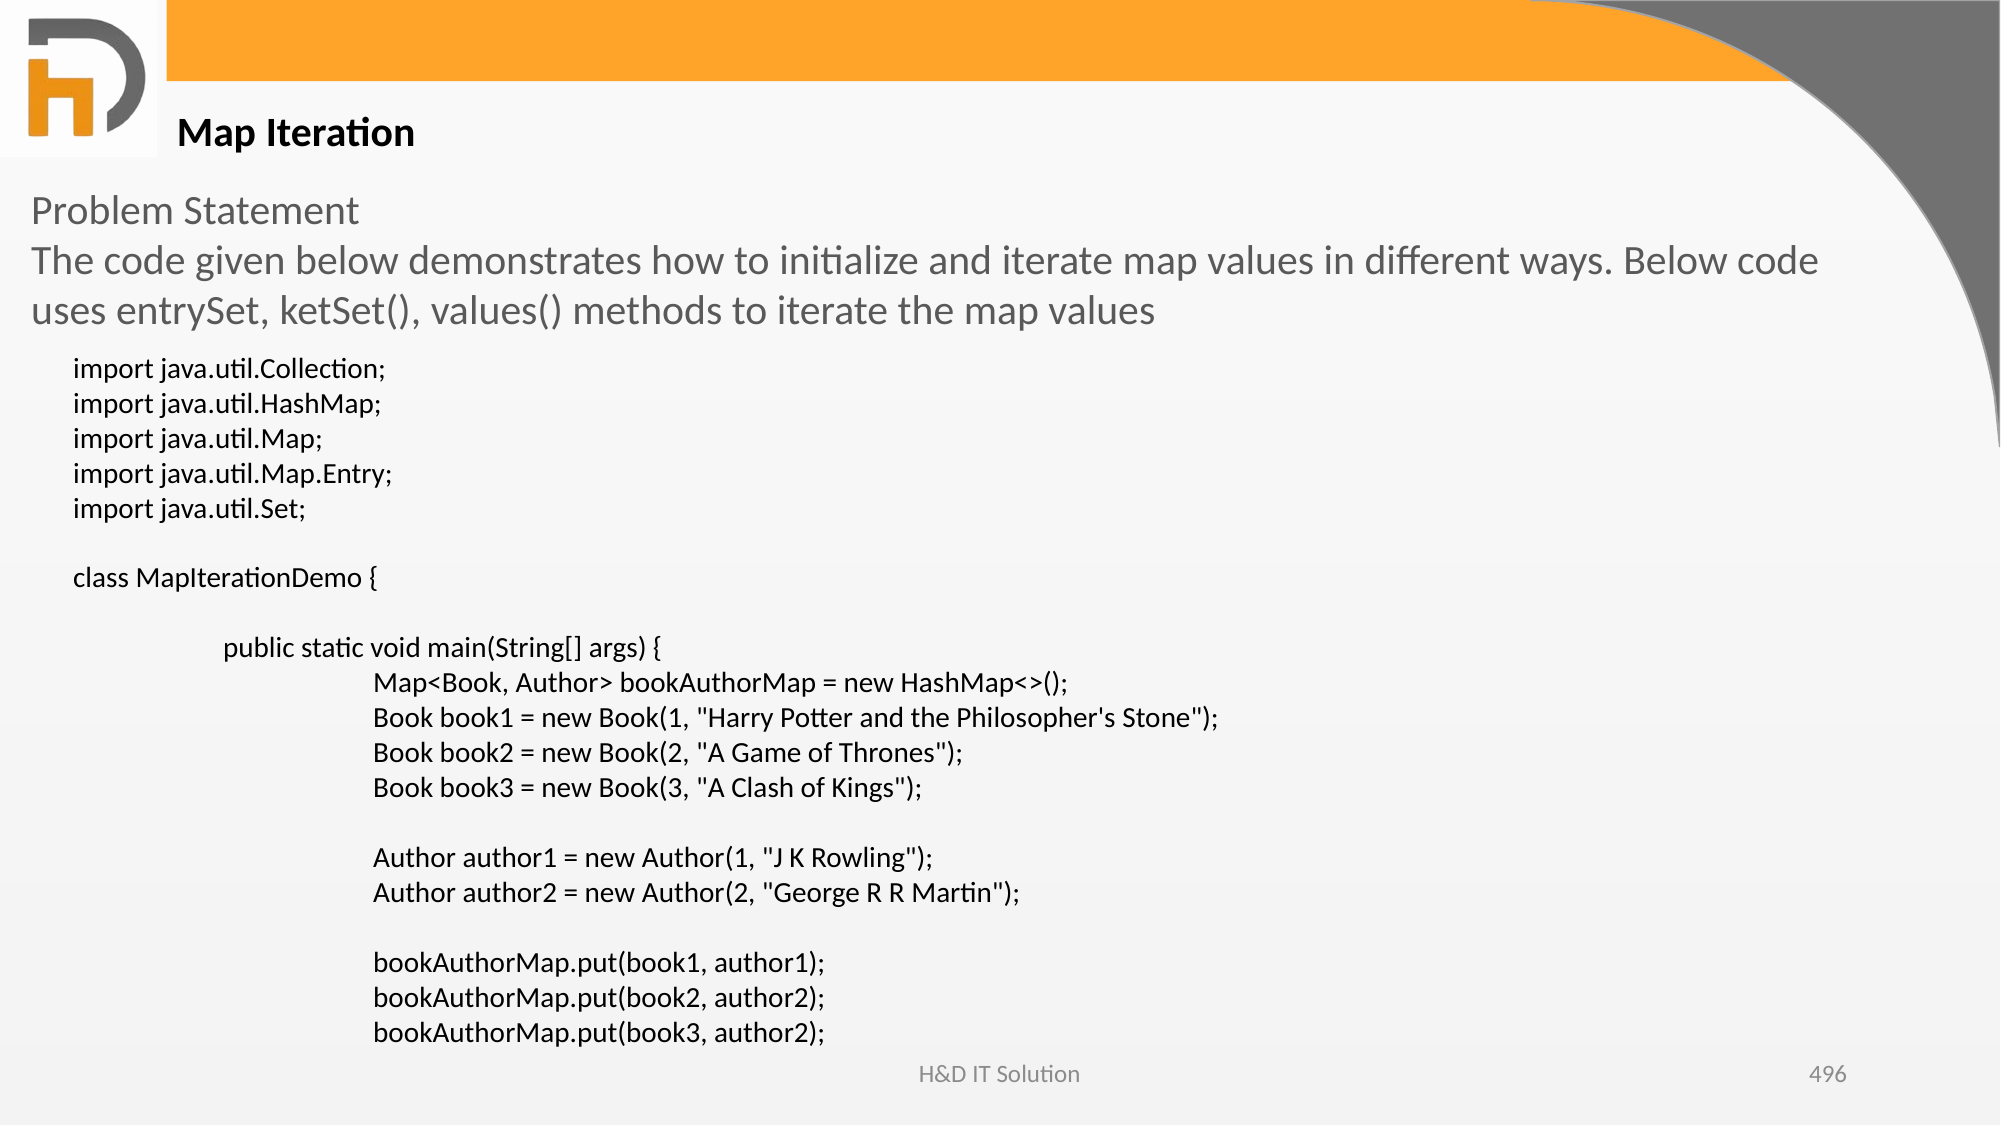

Map Iteration
Problem Statement
The code given below demonstrates how to initialize and iterate map values in different ways. Below code uses entrySet, ketSet(), values() methods to iterate the map values
import java.util.Collection;
import java.util.HashMap;
import java.util.Map;
import java.util.Map.Entry;
import java.util.Set;

class MapIterationDemo {

	public static void main(String[] args) {
		Map<Book, Author> bookAuthorMap = new HashMap<>();
		Book book1 = new Book(1, "Harry Potter and the Philosopher's Stone");
		Book book2 = new Book(2, "A Game of Thrones");
		Book book3 = new Book(3, "A Clash of Kings");

		Author author1 = new Author(1, "J K Rowling");
		Author author2 = new Author(2, "George R R Martin");

		bookAuthorMap.put(book1, author1);
		bookAuthorMap.put(book2, author2);
		bookAuthorMap.put(book3, author2);

H&D IT Solution
496